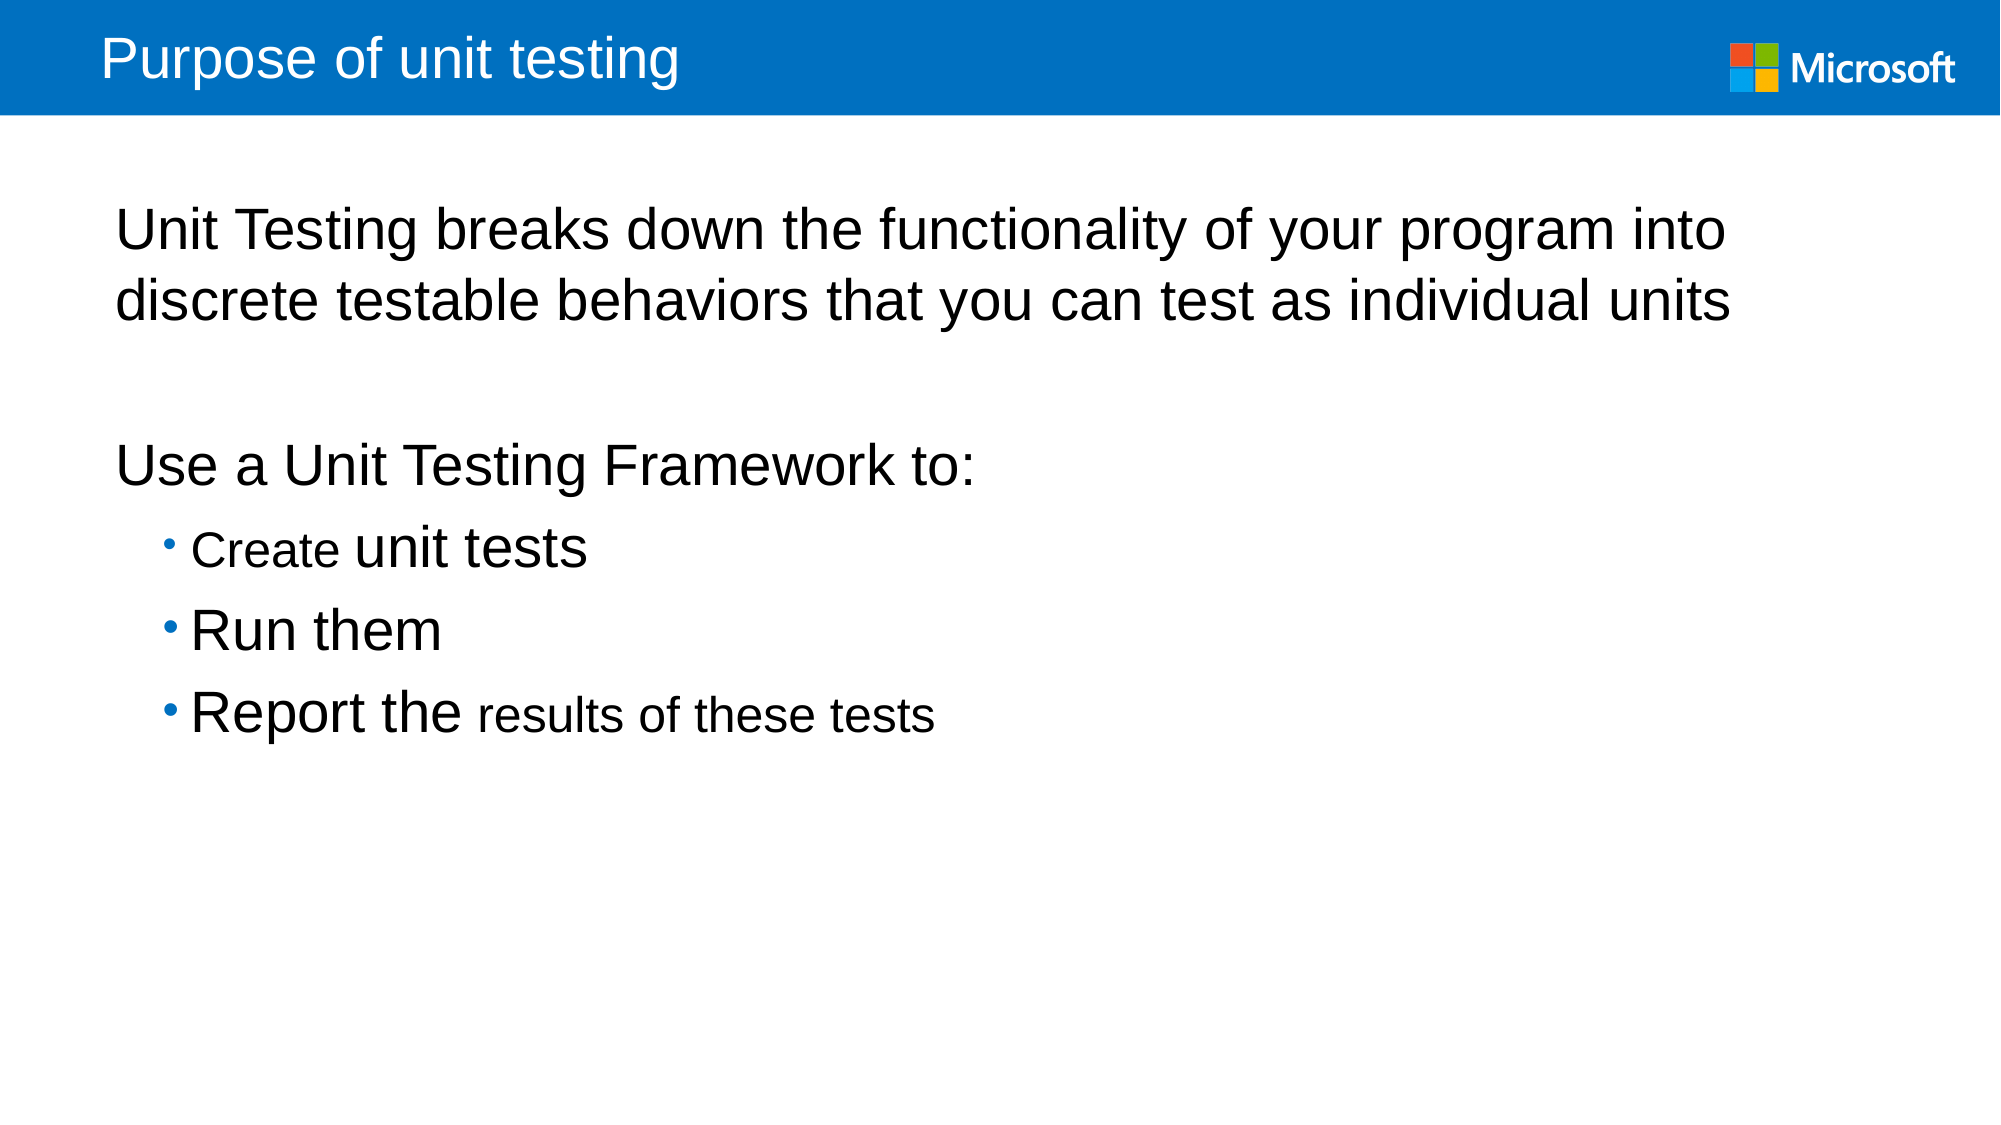

# Purpose of unit testing
Unit Testing breaks down the functionality of your program into discrete testable behaviors that you can test as individual units

Use a Unit Testing Framework to:
Create unit tests
Run them
Report the results of these tests